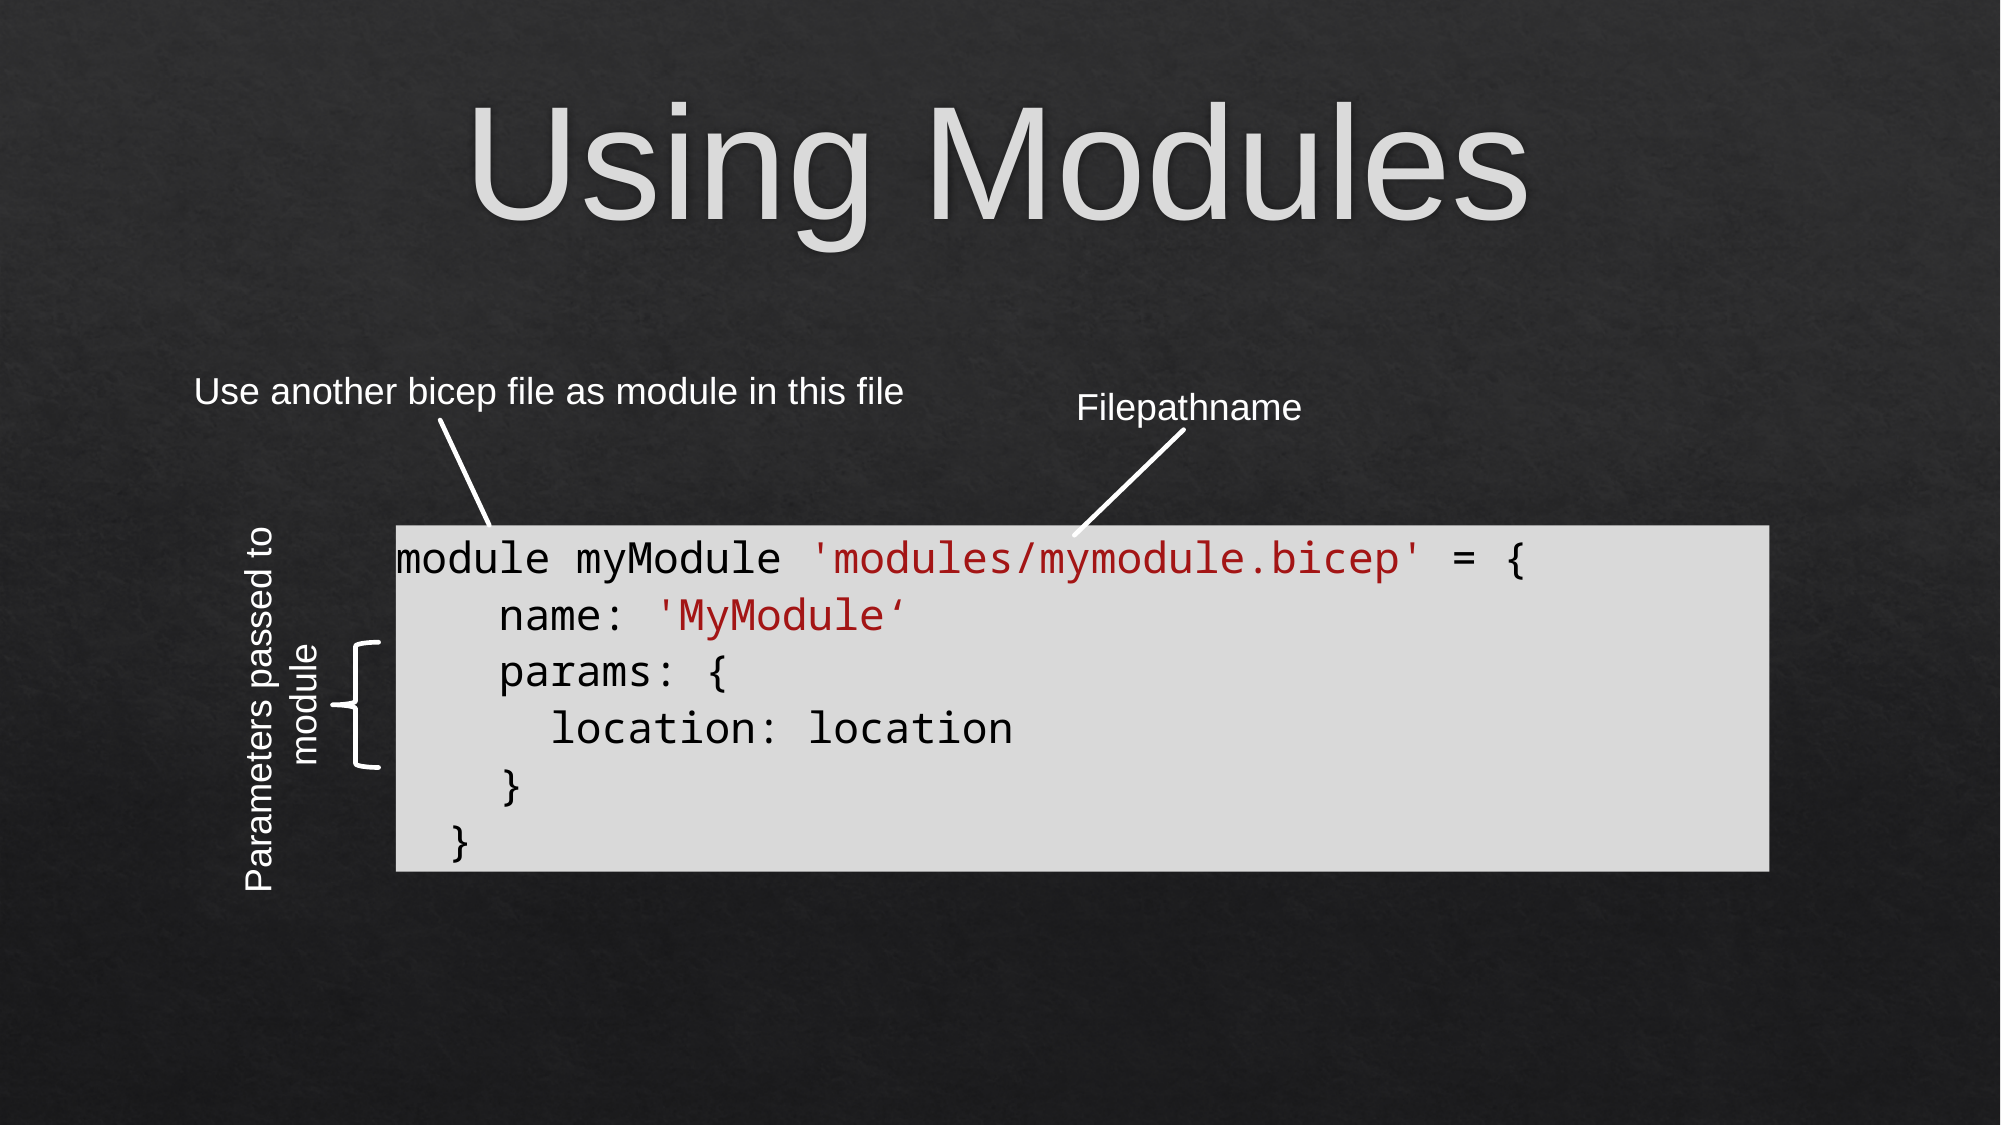

# Using Modules
Use another bicep file as module in this file
Filepathname
module myModule 'modules/mymodule.bicep' = {
    name: 'MyModule‘
    params: {
      location: location
    }
  }

Parameters passed to
module